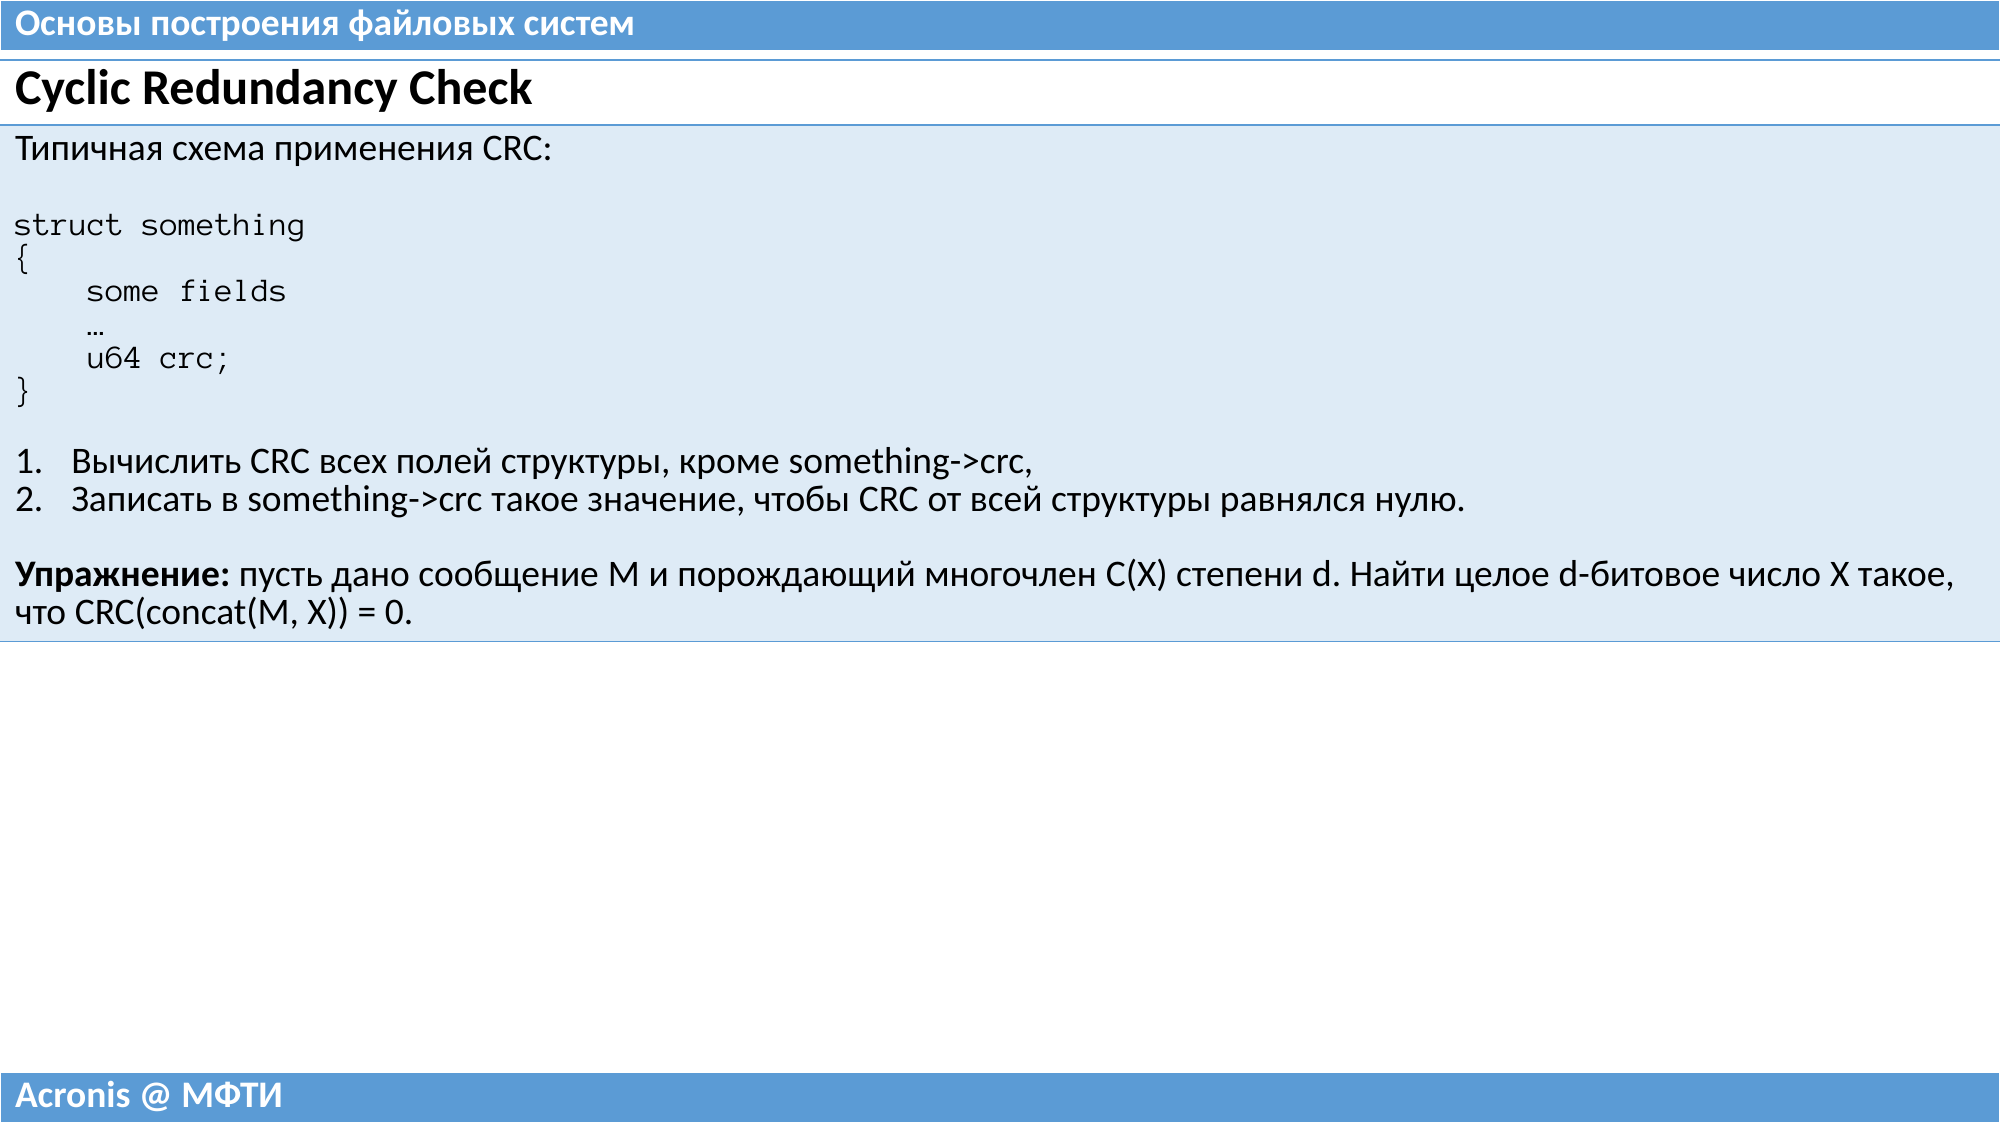

| Основы построения файловых систем |
| --- |
| Cyclic Redundancy Check |
| --- |
| Типичная схема применения CRC: struct something { some fields … u64 crc; } Вычислить CRC всех полей структуры, кроме something->crc, Записать в something->crc такое значение, чтобы CRC от всей структуры равнялся нулю. Упражнение: пусть дано сообщение M и порождающий многочлен C(X) степени d. Найти целое d-битовое число X такое, что CRC(concat(M, X)) = 0. |
| Acronis @ МФТИ |
| --- |